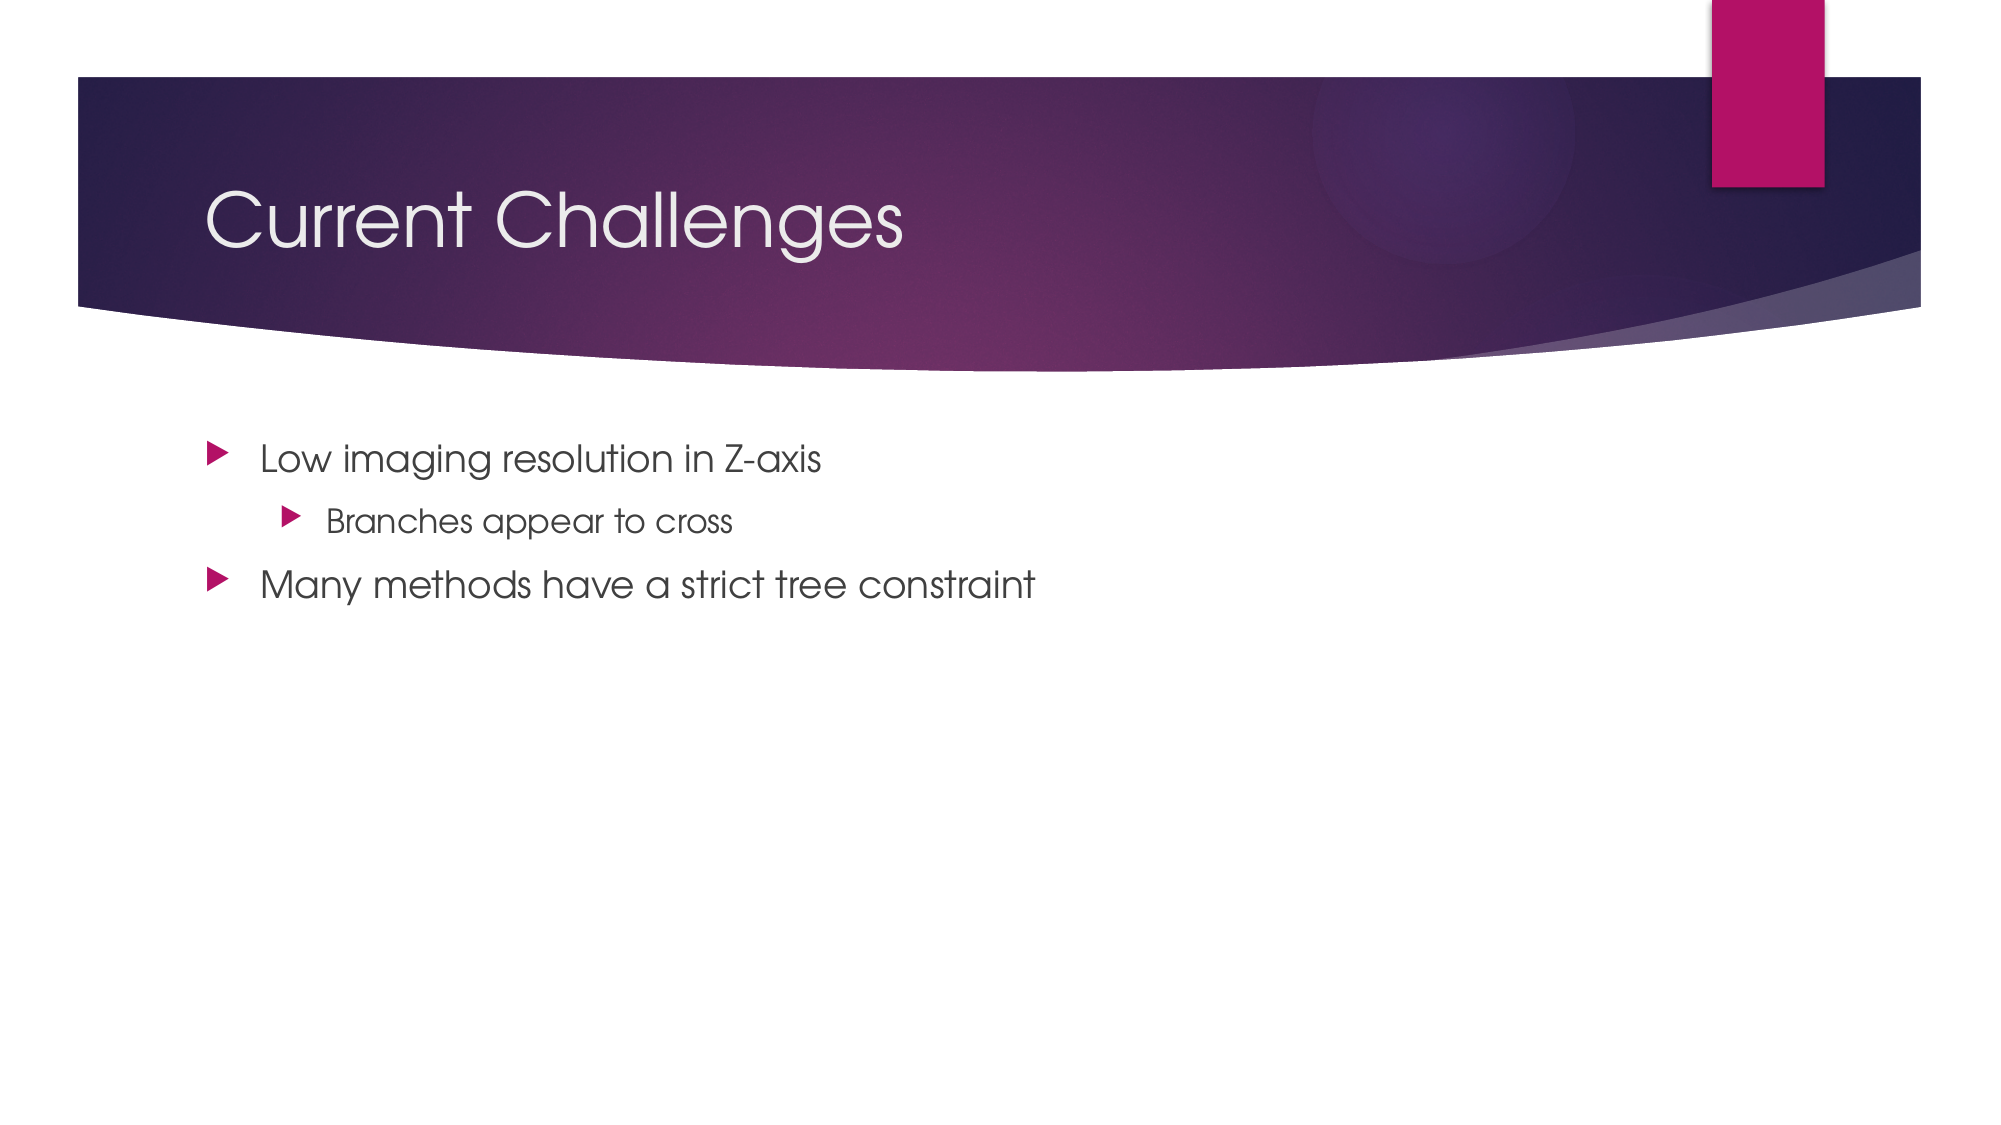

# Current Challenges
Low imaging resolution in Z-axis
Branches appear to cross
Many methods have a strict tree constraint